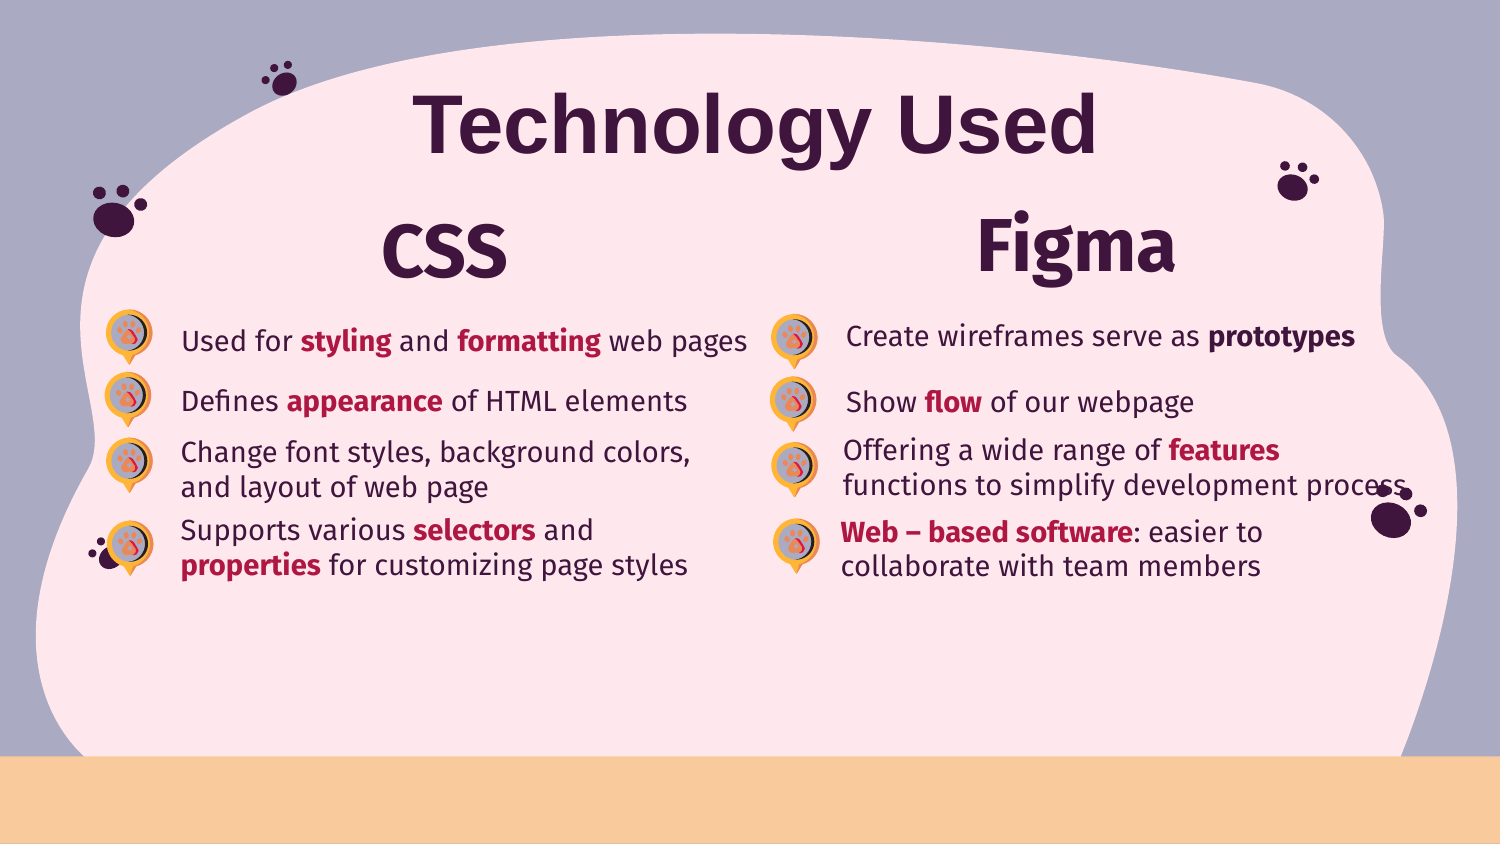

# Technology Used

Figma
CSS
Create wireframes serve as prototypes
Used for styling and formatting web pages

Defines appearance of HTML elements
Show flow of our webpage

Offering a wide range of features
functions to simplify development process
Change font styles, background colors, and layout of web page

Supports various selectors and properties for customizing page styles
Web – based software: easier to collaborate with team members